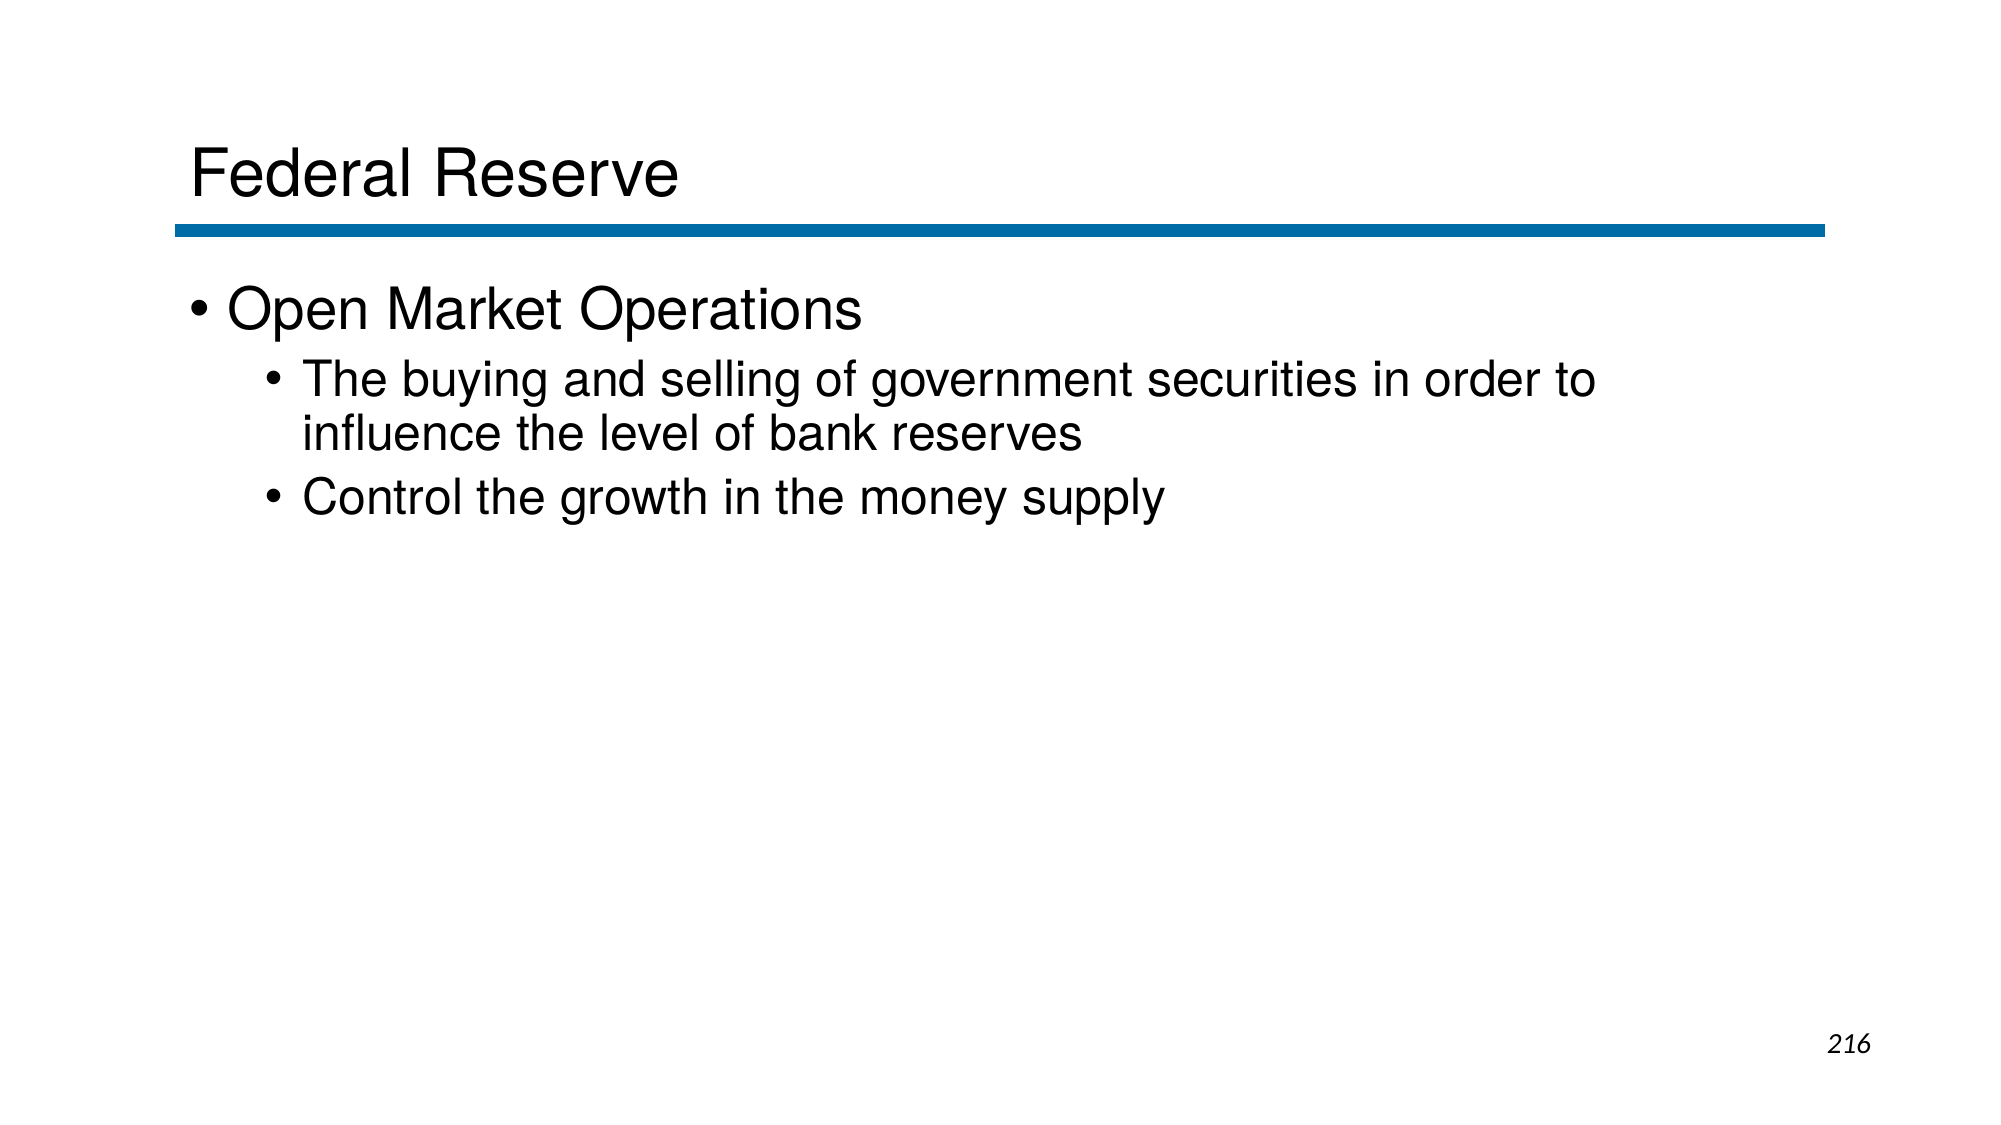

# Federal Reserve
Open Market Operations
The buying and selling of government securities in order to influence the level of bank reserves
Control the growth in the money supply